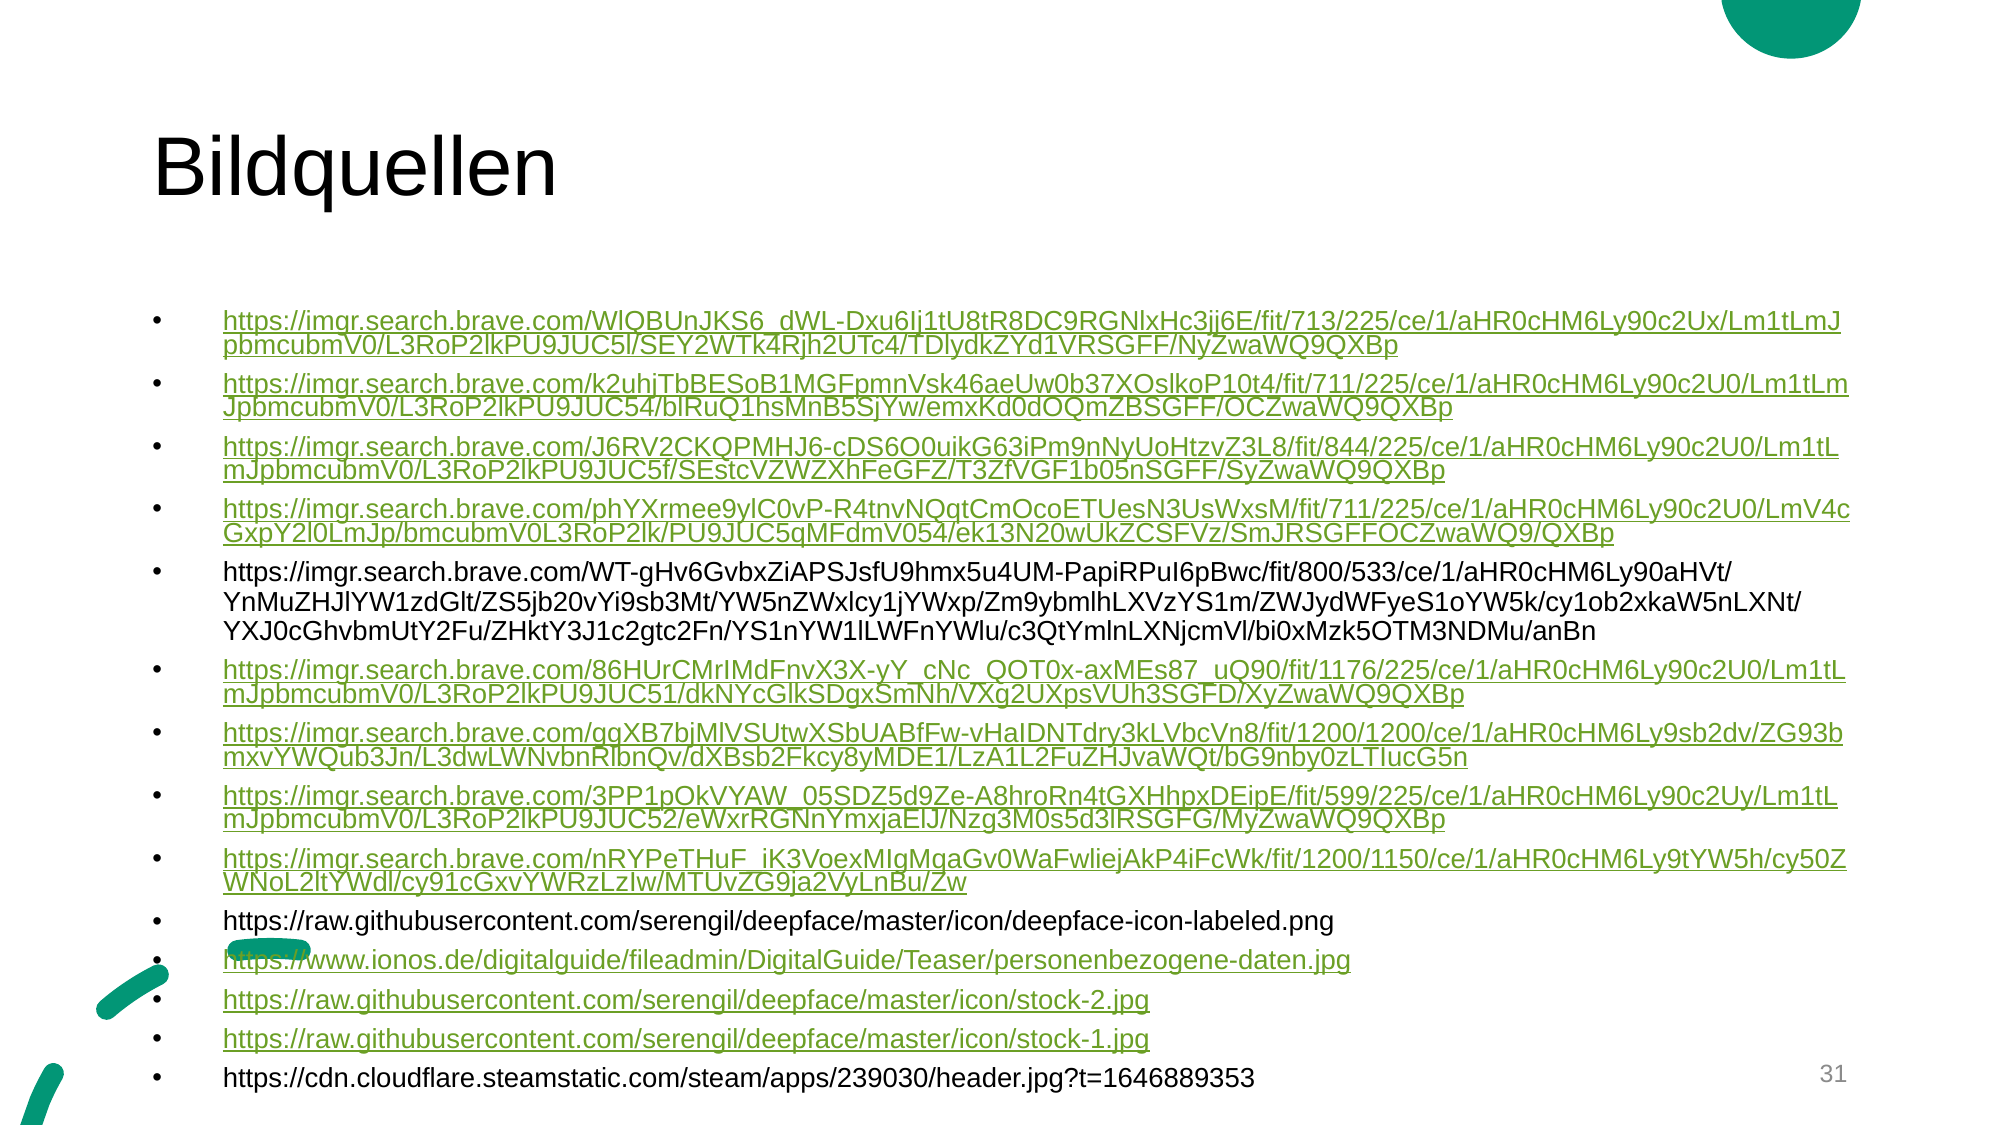

# Bildquellen
https://imgr.search.brave.com/WlQBUnJKS6_dWL-Dxu6Ij1tU8tR8DC9RGNlxHc3jj6E/fit/713/225/ce/1/aHR0cHM6Ly90c2Ux/Lm1tLmJpbmcubmV0/L3RoP2lkPU9JUC5l/SEY2WTk4Rjh2UTc4/TDlydkZYd1VRSGFF/NyZwaWQ9QXBp
https://imgr.search.brave.com/k2uhjTbBESoB1MGFpmnVsk46aeUw0b37XOslkoP10t4/fit/711/225/ce/1/aHR0cHM6Ly90c2U0/Lm1tLmJpbmcubmV0/L3RoP2lkPU9JUC54/blRuQ1hsMnB5SjYw/emxKd0dOQmZBSGFF/OCZwaWQ9QXBp
https://imgr.search.brave.com/J6RV2CKQPMHJ6-cDS6O0uikG63iPm9nNyUoHtzvZ3L8/fit/844/225/ce/1/aHR0cHM6Ly90c2U0/Lm1tLmJpbmcubmV0/L3RoP2lkPU9JUC5f/SEstcVZWZXhFeGFZ/T3ZfVGF1b05nSGFF/SyZwaWQ9QXBp
https://imgr.search.brave.com/phYXrmee9ylC0vP-R4tnvNQqtCmOcoETUesN3UsWxsM/fit/711/225/ce/1/aHR0cHM6Ly90c2U0/LmV4cGxpY2l0LmJp/bmcubmV0L3RoP2lk/PU9JUC5qMFdmV054/ek13N20wUkZCSFVz/SmJRSGFFOCZwaWQ9/QXBp
https://imgr.search.brave.com/WT-gHv6GvbxZiAPSJsfU9hmx5u4UM-PapiRPuI6pBwc/fit/800/533/ce/1/aHR0cHM6Ly90aHVt/YnMuZHJlYW1zdGlt/ZS5jb20vYi9sb3Mt/YW5nZWxlcy1jYWxp/Zm9ybmlhLXVzYS1m/ZWJydWFyeS1oYW5k/cy1ob2xkaW5nLXNt/YXJ0cGhvbmUtY2Fu/ZHktY3J1c2gtc2Fn/YS1nYW1lLWFnYWlu/c3QtYmlnLXNjcmVl/bi0xMzk5OTM3NDMu/anBn
https://imgr.search.brave.com/86HUrCMrIMdFnvX3X-yY_cNc_QOT0x-axMEs87_uQ90/fit/1176/225/ce/1/aHR0cHM6Ly90c2U0/Lm1tLmJpbmcubmV0/L3RoP2lkPU9JUC51/dkNYcGlkSDgxSmNh/VXg2UXpsVUh3SGFD/XyZwaWQ9QXBp
https://imgr.search.brave.com/ggXB7bjMlVSUtwXSbUABfFw-vHaIDNTdry3kLVbcVn8/fit/1200/1200/ce/1/aHR0cHM6Ly9sb2dv/ZG93bmxvYWQub3Jn/L3dwLWNvbnRlbnQv/dXBsb2Fkcy8yMDE1/LzA1L2FuZHJvaWQt/bG9nby0zLTIucG5n
https://imgr.search.brave.com/3PP1pOkVYAW_05SDZ5d9Ze-A8hroRn4tGXHhpxDEipE/fit/599/225/ce/1/aHR0cHM6Ly90c2Uy/Lm1tLmJpbmcubmV0/L3RoP2lkPU9JUC52/eWxrRGNnYmxjaElJ/Nzg3M0s5d3lRSGFG/MyZwaWQ9QXBp
https://imgr.search.brave.com/nRYPeTHuF_iK3VoexMIgMqaGv0WaFwliejAkP4iFcWk/fit/1200/1150/ce/1/aHR0cHM6Ly9tYW5h/cy50ZWNoL2ltYWdl/cy91cGxvYWRzLzIw/MTUvZG9ja2VyLnBu/Zw
https://raw.githubusercontent.com/serengil/deepface/master/icon/deepface-icon-labeled.png
https://www.ionos.de/digitalguide/fileadmin/DigitalGuide/Teaser/personenbezogene-daten.jpg
https://raw.githubusercontent.com/serengil/deepface/master/icon/stock-2.jpg
https://raw.githubusercontent.com/serengil/deepface/master/icon/stock-1.jpg
https://cdn.cloudflare.steamstatic.com/steam/apps/239030/header.jpg?t=1646889353
31